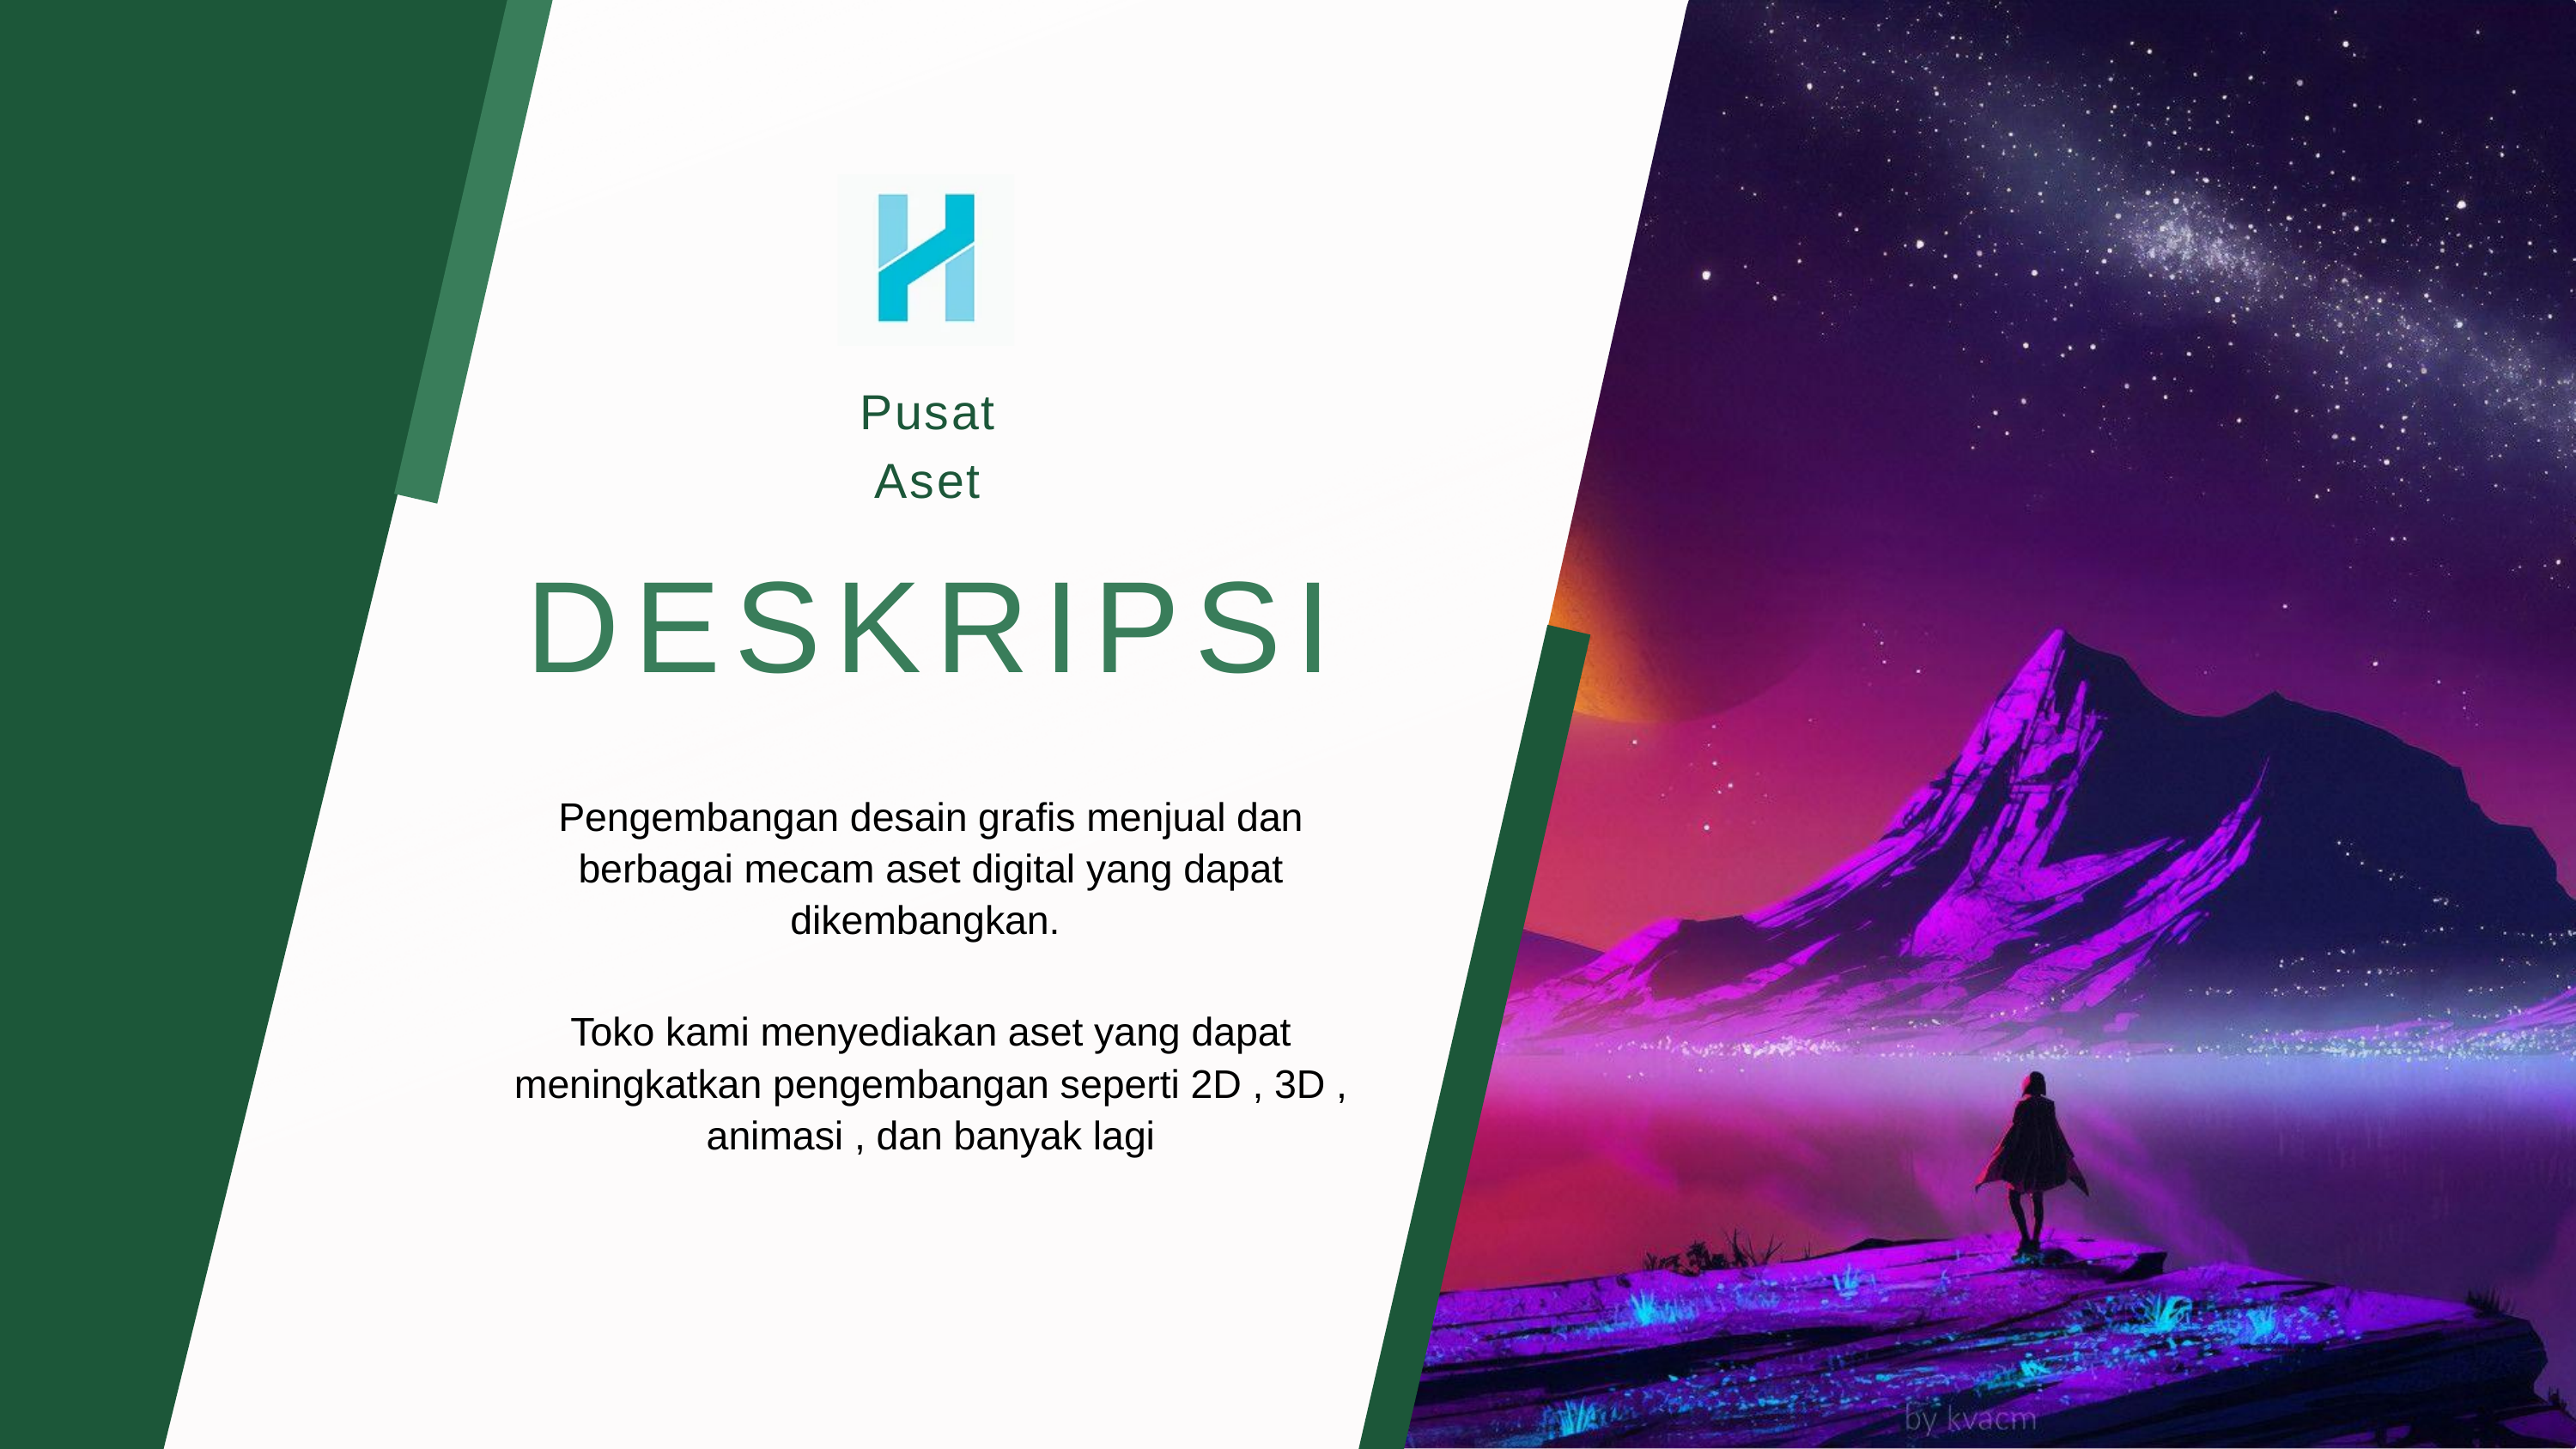

Pusat
Aset
DESKRIPSI

Pengembangan desain grafis menjual dan berbagai mecam aset digital yang dapat dikembangkan.
Toko kami menyediakan aset yang dapat meningkatkan pengembangan seperti 2D , 3D , animasi , dan banyak lagi